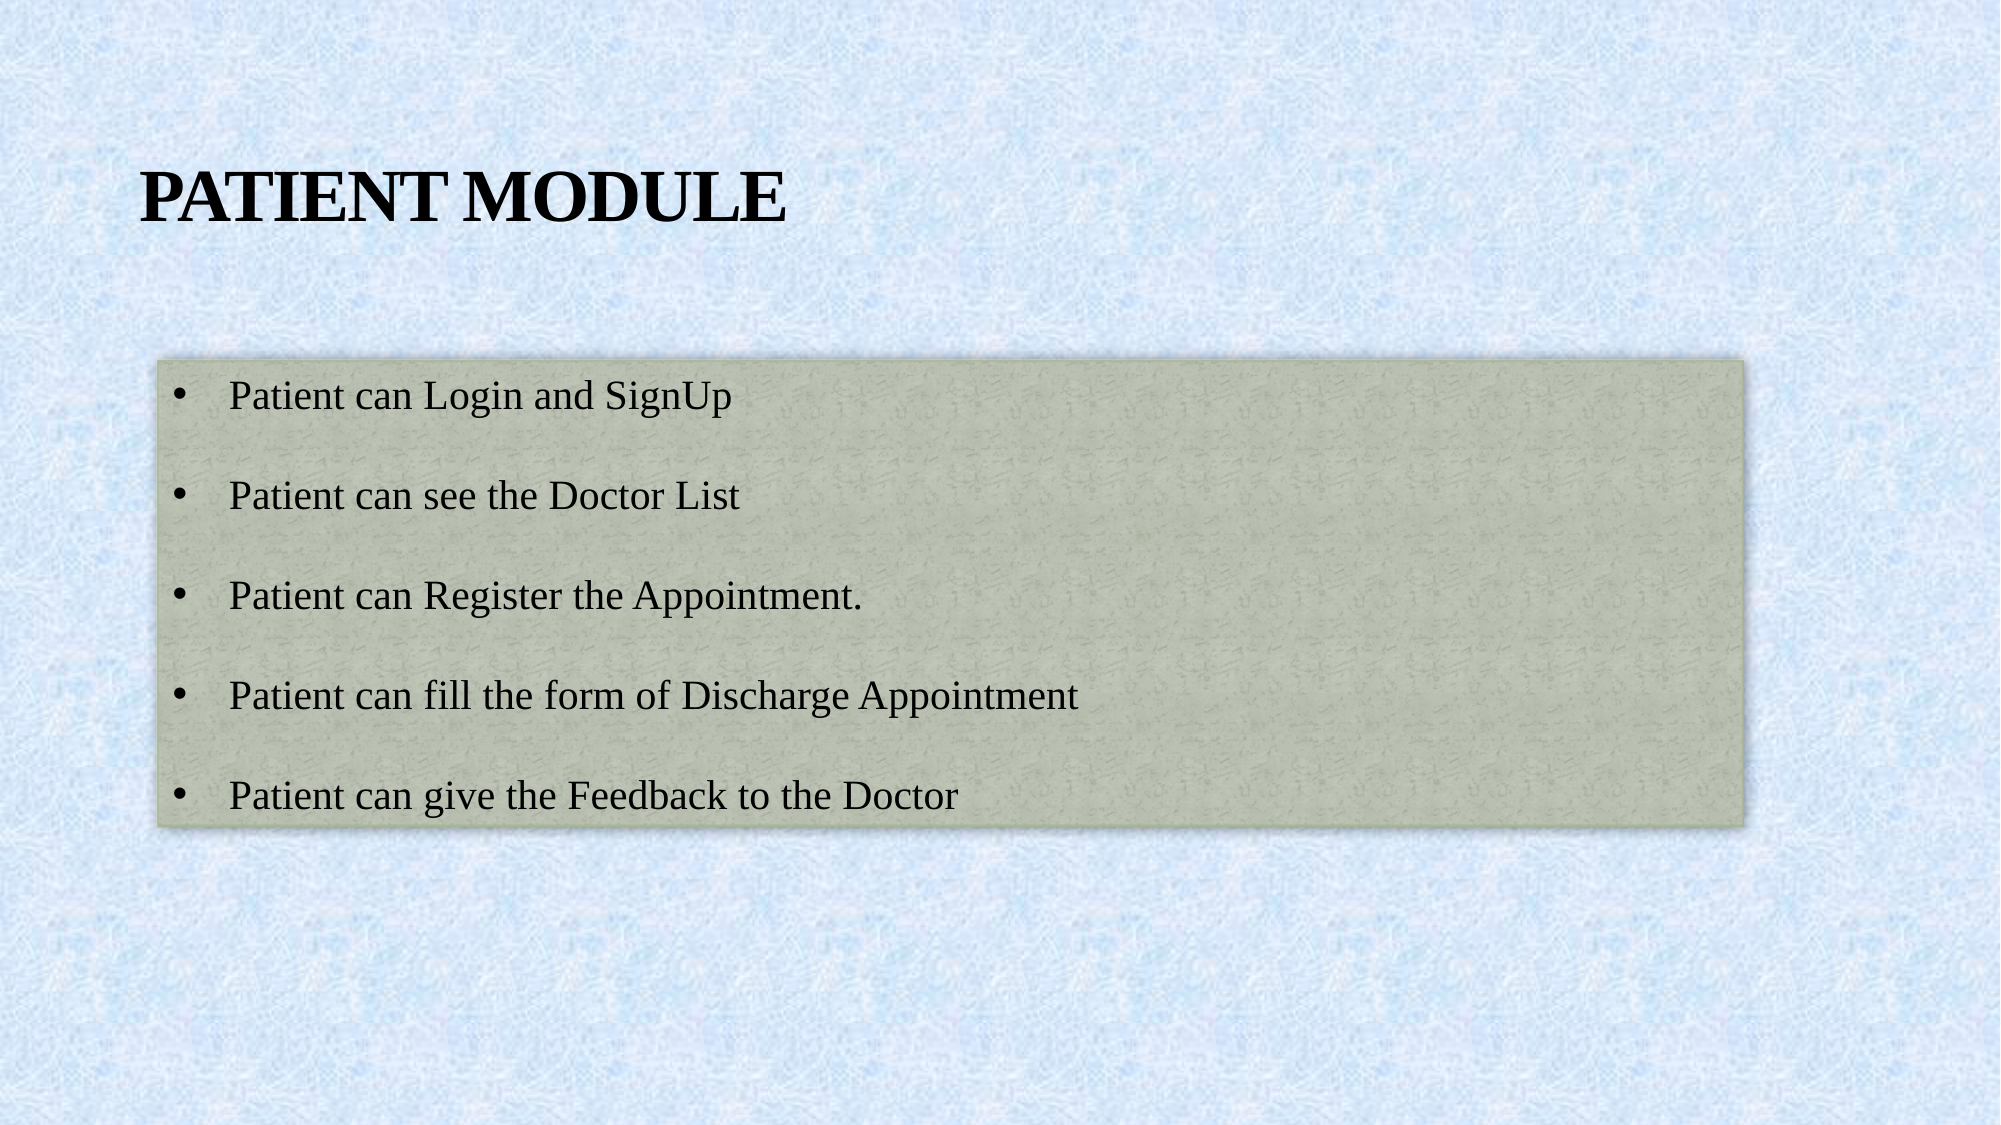

# PATIENT MODULE
Patient can Login and SignUp

Patient can see the Doctor List

Patient can Register the Appointment.

Patient can fill the form of Discharge Appointment

Patient can give the Feedback to the Doctor